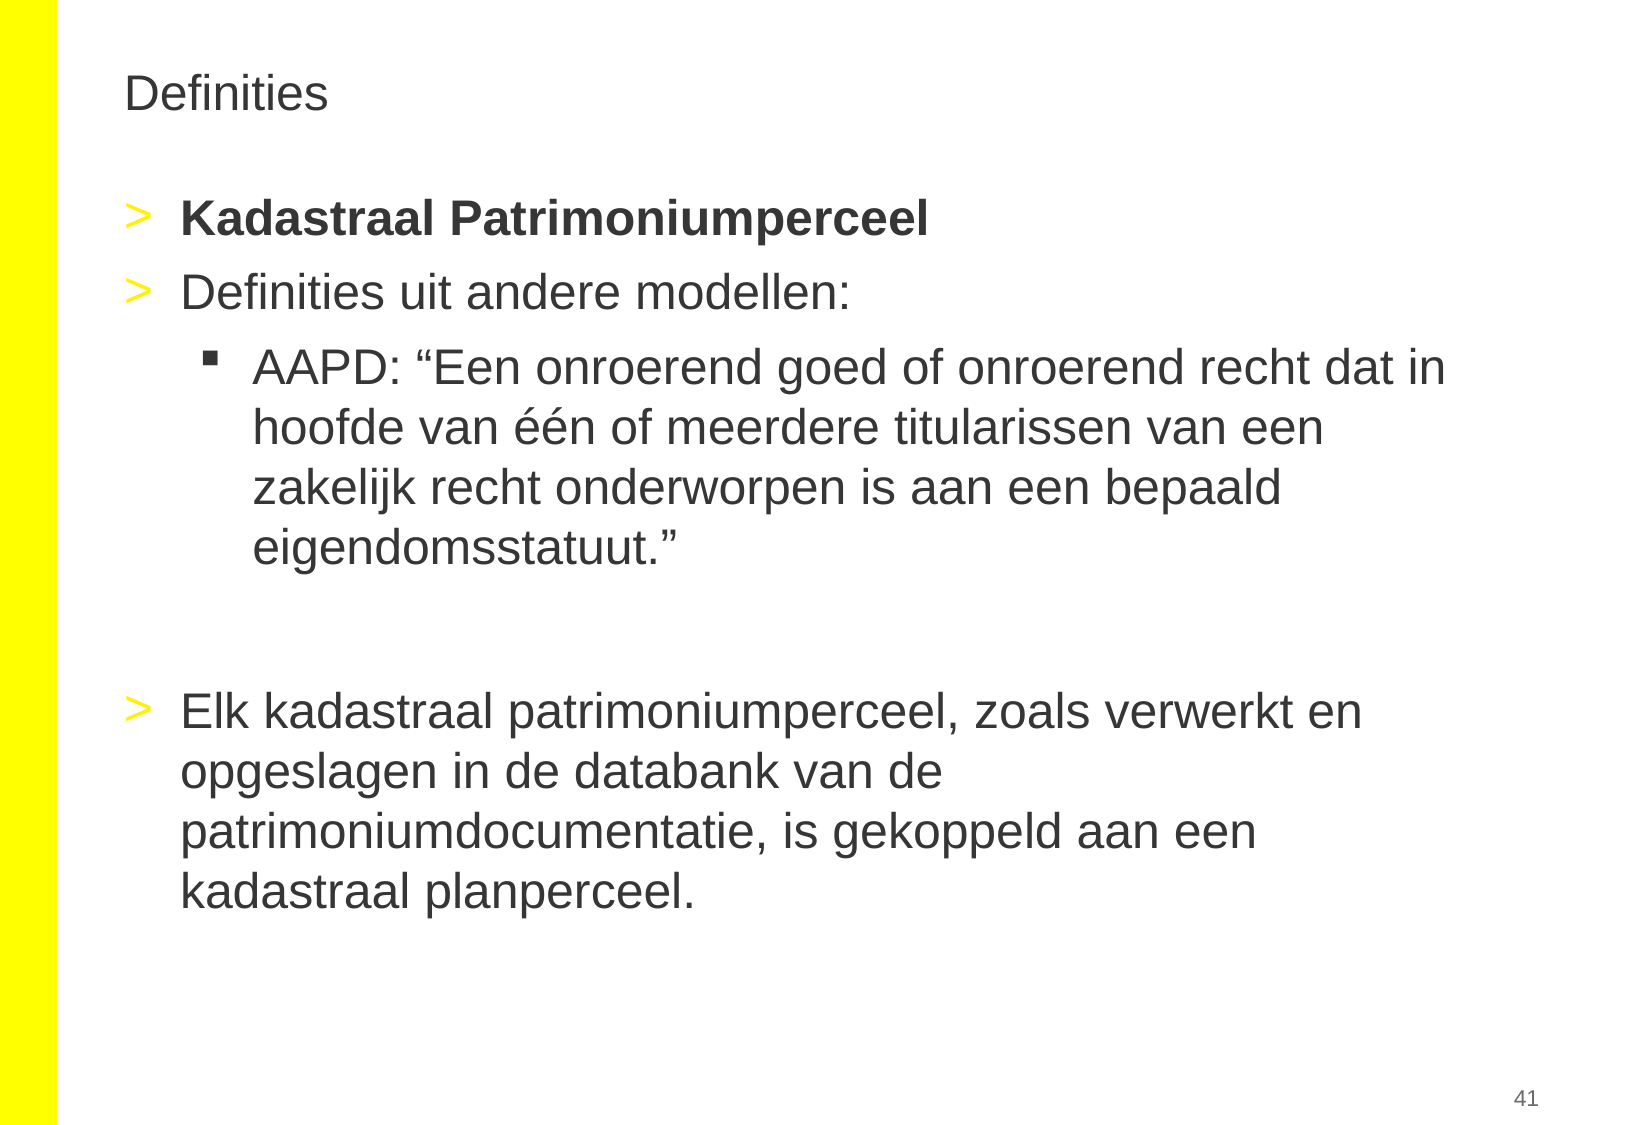

# Definities
Kadastraal Patrimoniumperceel
Definities uit andere modellen:
AAPD: “Een onroerend goed of onroerend recht dat in hoofde van één of meerdere titularissen van een zakelijk recht onderworpen is aan een bepaald eigendomsstatuut.”

Elk kadastraal patrimoniumperceel, zoals verwerkt en opgeslagen in de databank van de patrimoniumdocumentatie, is gekoppeld aan een kadastraal planperceel.
41